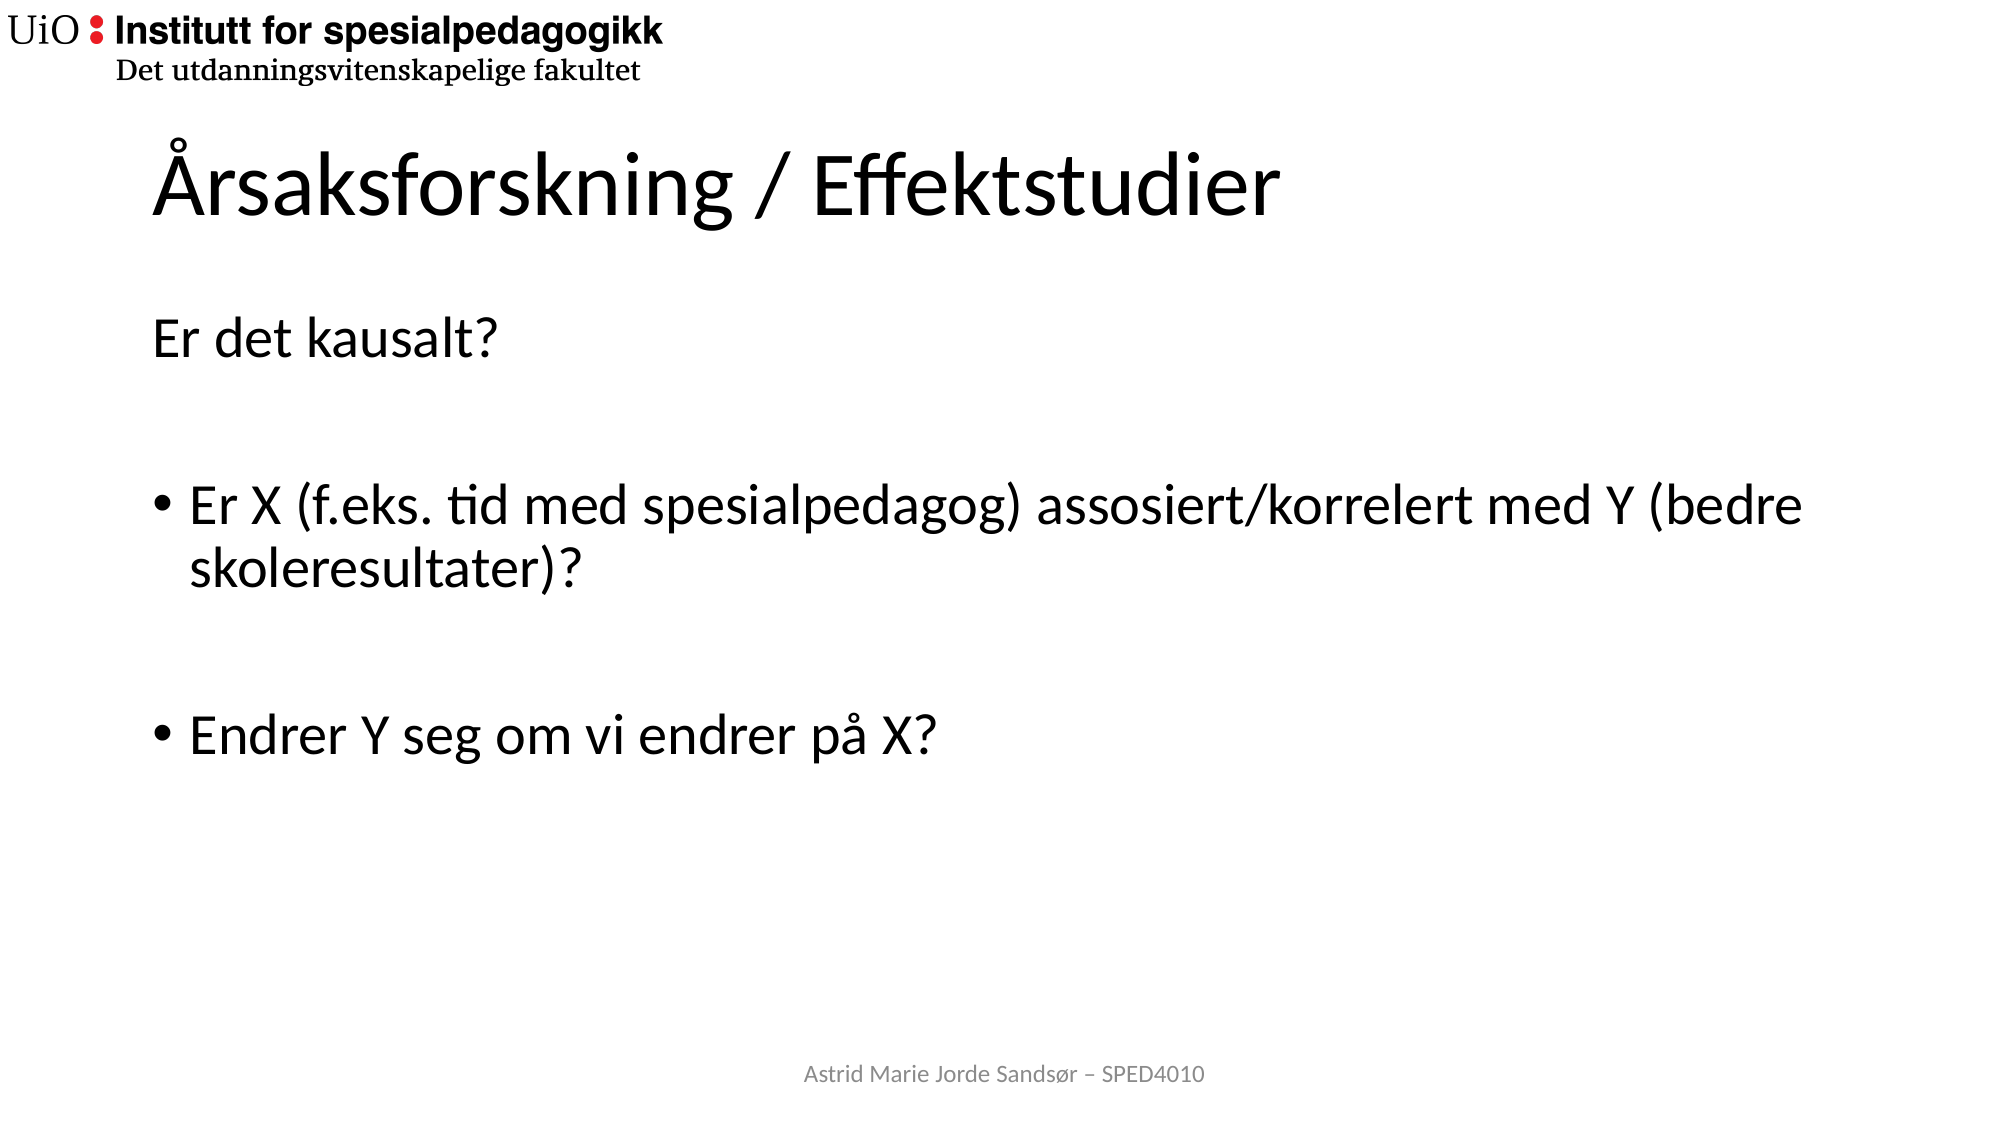

# Årsaksforskning / Effektstudier
Er det kausalt?

Er X (f.eks. tid med spesialpedagog) assosiert/korrelert med Y (bedre skoleresultater)?

Endrer Y seg om vi endrer på X?

Astrid Marie Jorde Sandsør – SPED4010